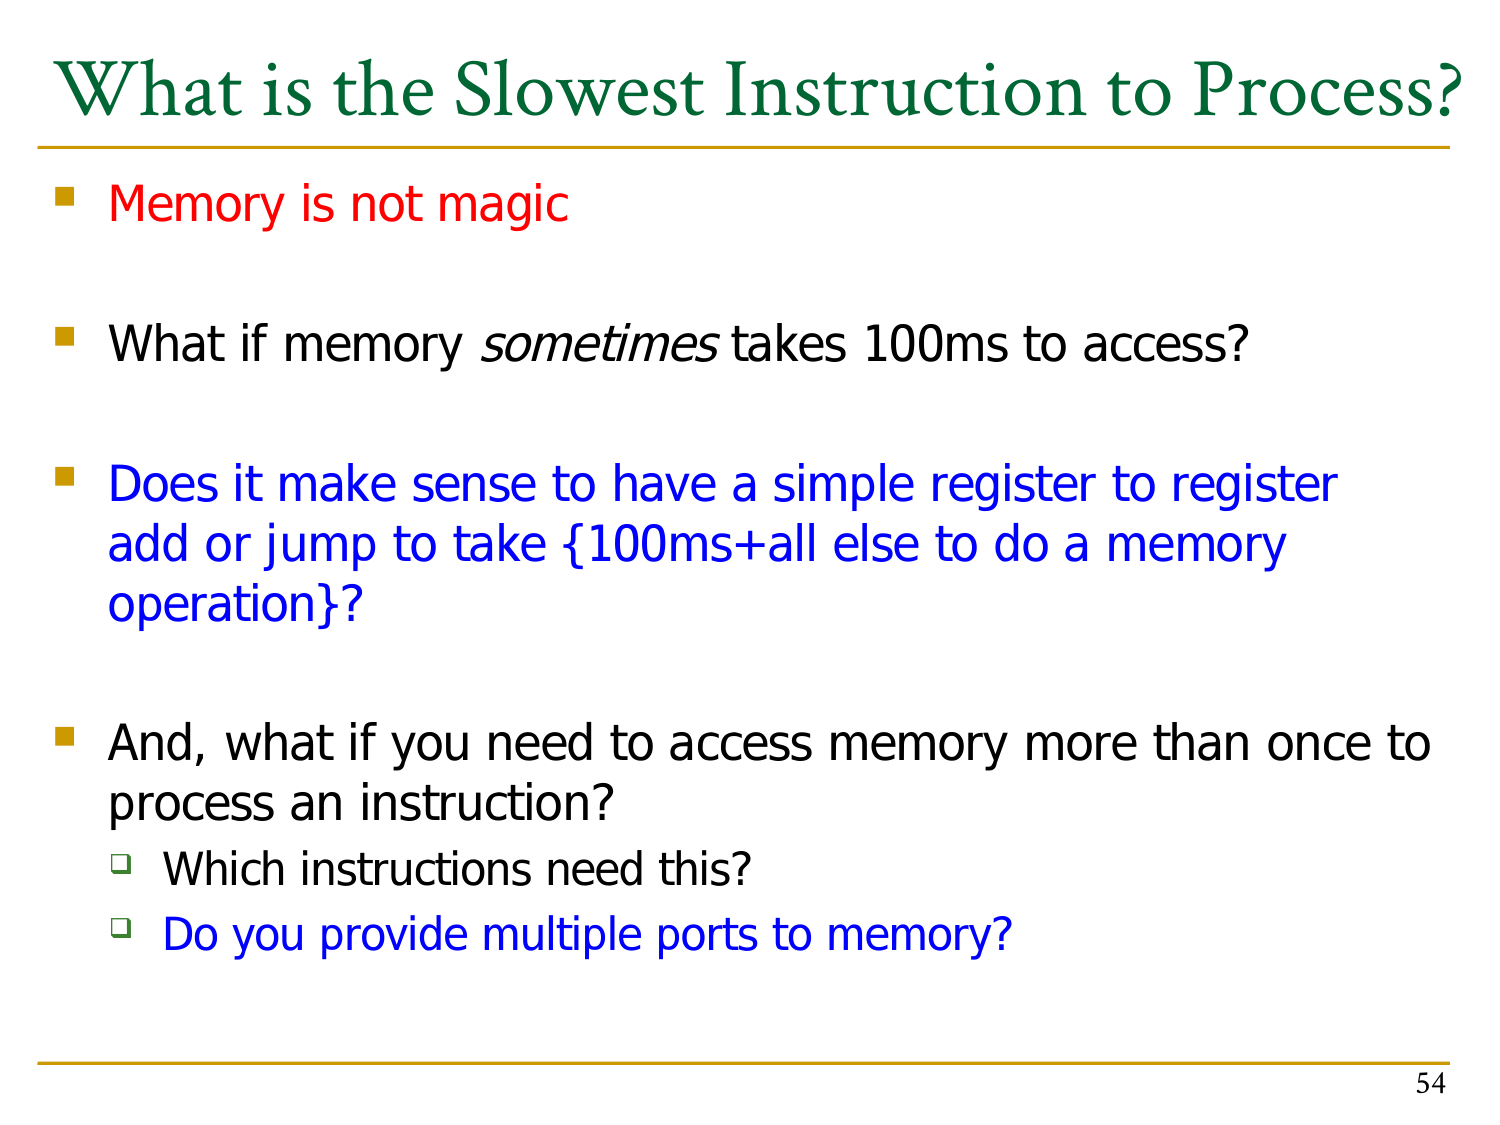

# What is the Slowest Instruction to Process?
Memory is not magic

What if memory sometimes takes 100ms to access?

Does it make sense to have a simple register to register add or jump to take {100ms+all else to do a memory operation}?

And, what if you need to access memory more than once to process an instruction?
Which instructions need this?
Do you provide multiple ports to memory?
54